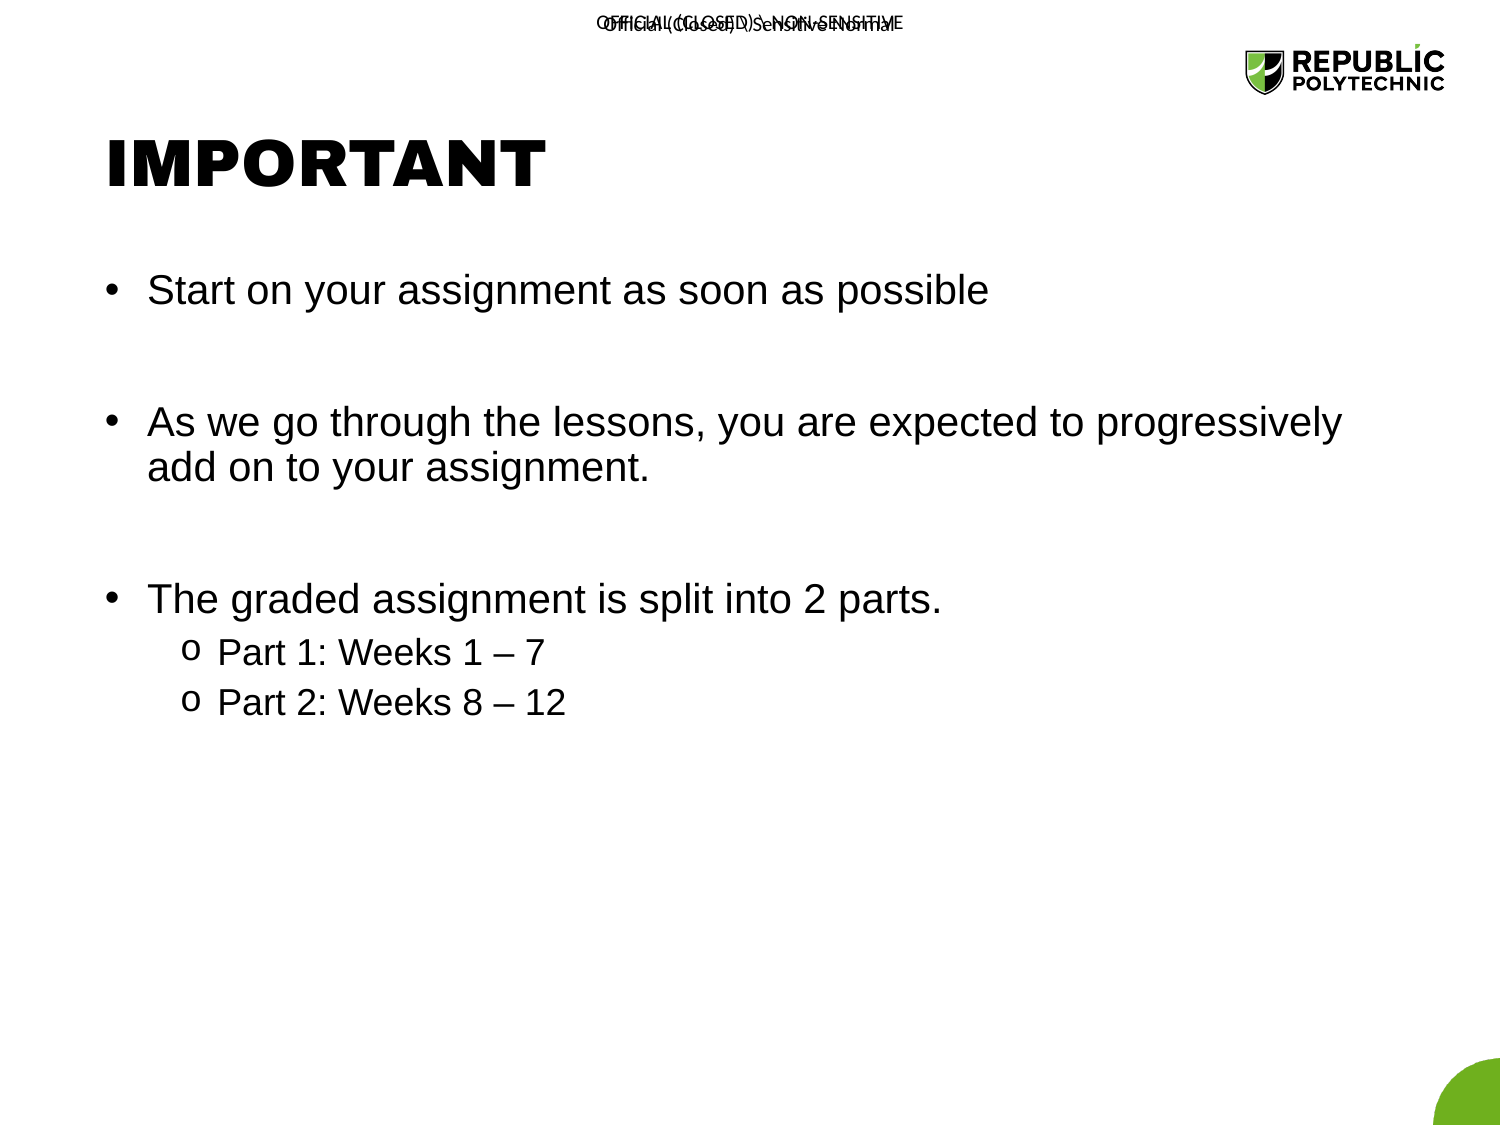

# IMPORTANT
Start on your assignment as soon as possible

As we go through the lessons, you are expected to progressively add on to your assignment.

The graded assignment is split into 2 parts.
Part 1: Weeks 1 – 7
Part 2: Weeks 8 – 12